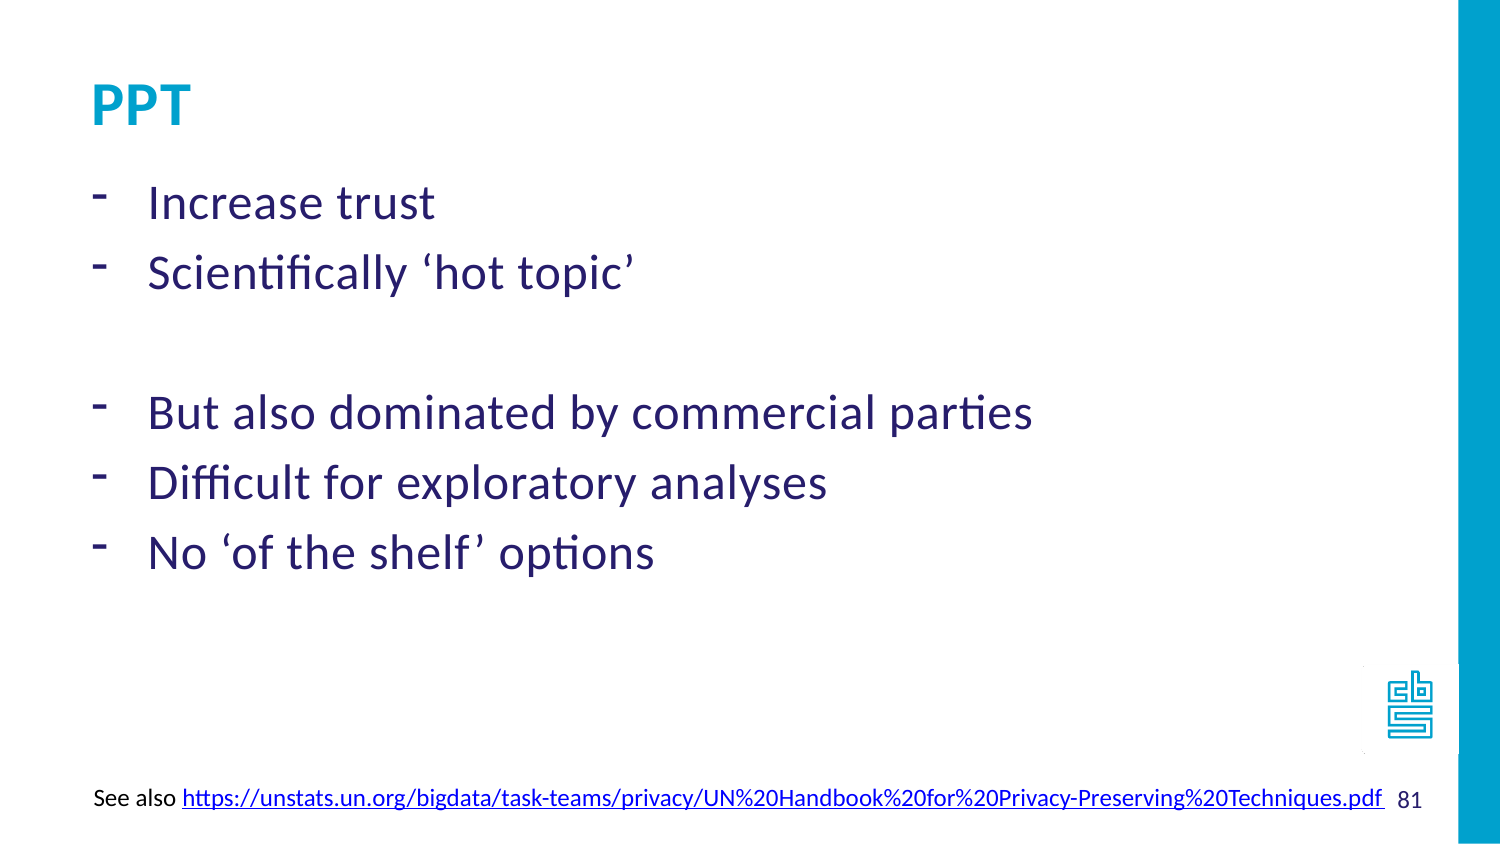

PPT
Increase trust
Scientifically ‘hot topic’

But also dominated by commercial parties
Difficult for exploratory analyses
No ‘of the shelf’ options

81
See also https://unstats.un.org/bigdata/task-teams/privacy/UN%20Handbook%20for%20Privacy-Preserving%20Techniques.pdf